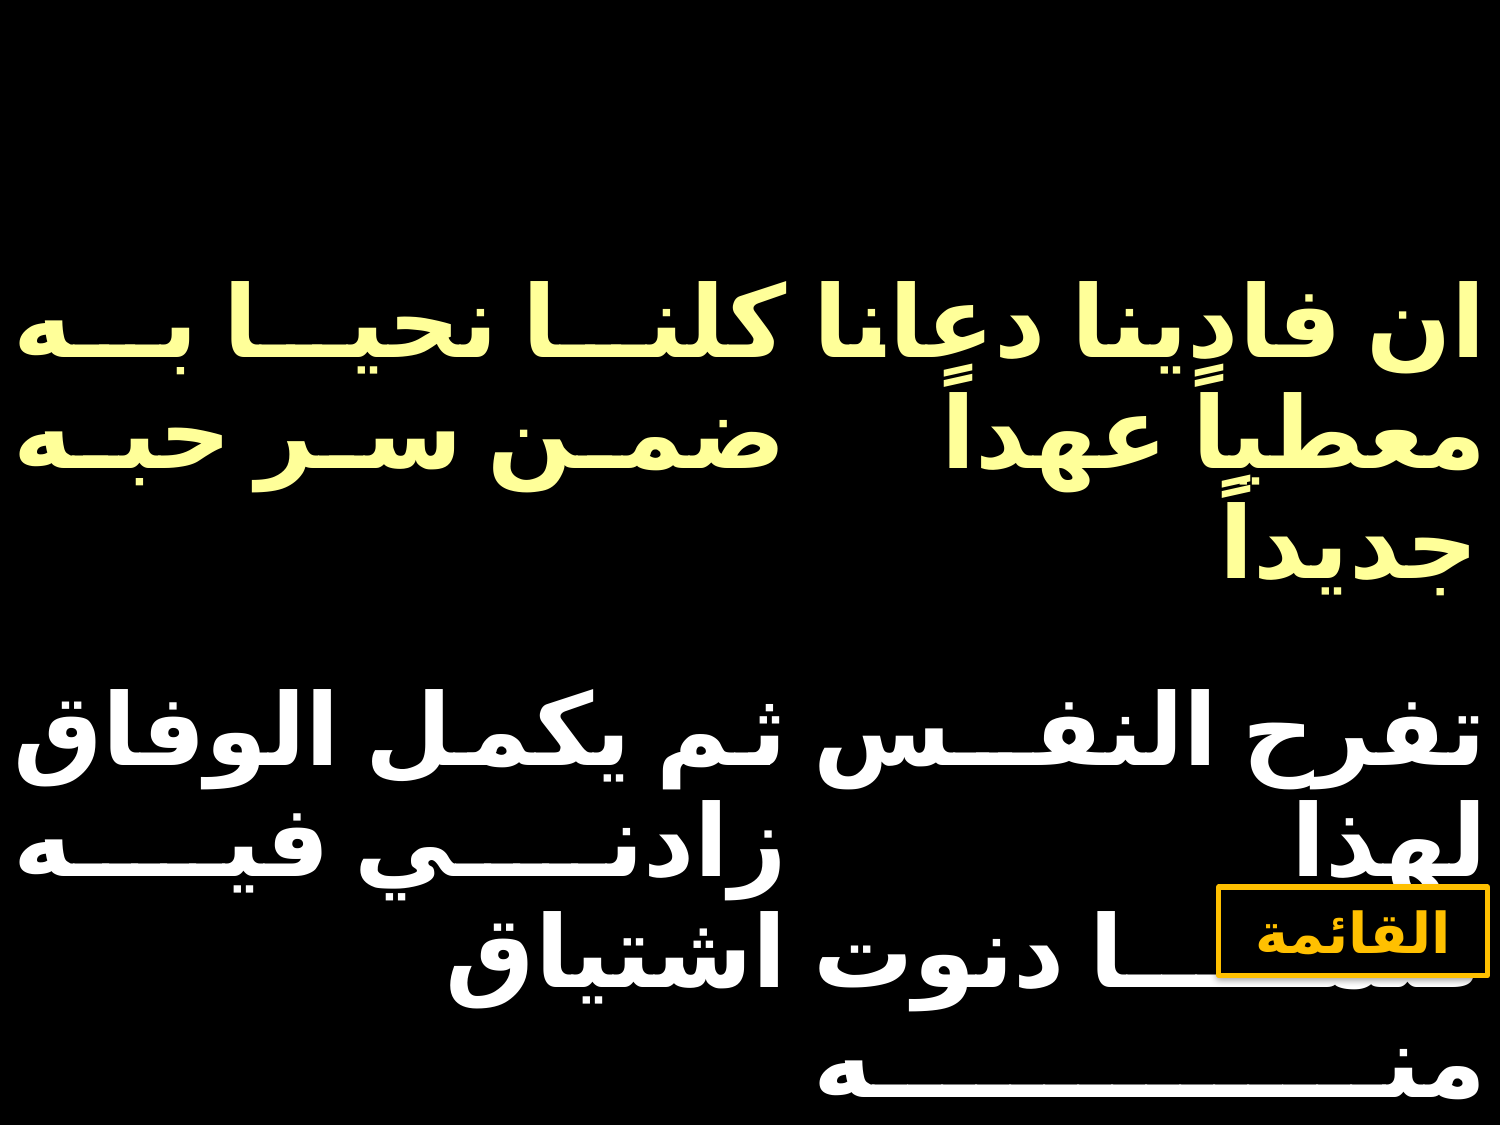

| كلنا نحيا به ضمن سر حبه | ان فادينا دعانا معطياً عهداً جديداً |
| --- | --- |
| ثم يكمل الوفاق زادني فيه اشتياق | تفرح النفس لهذا كلمـــا دنوت منه |
القائمة